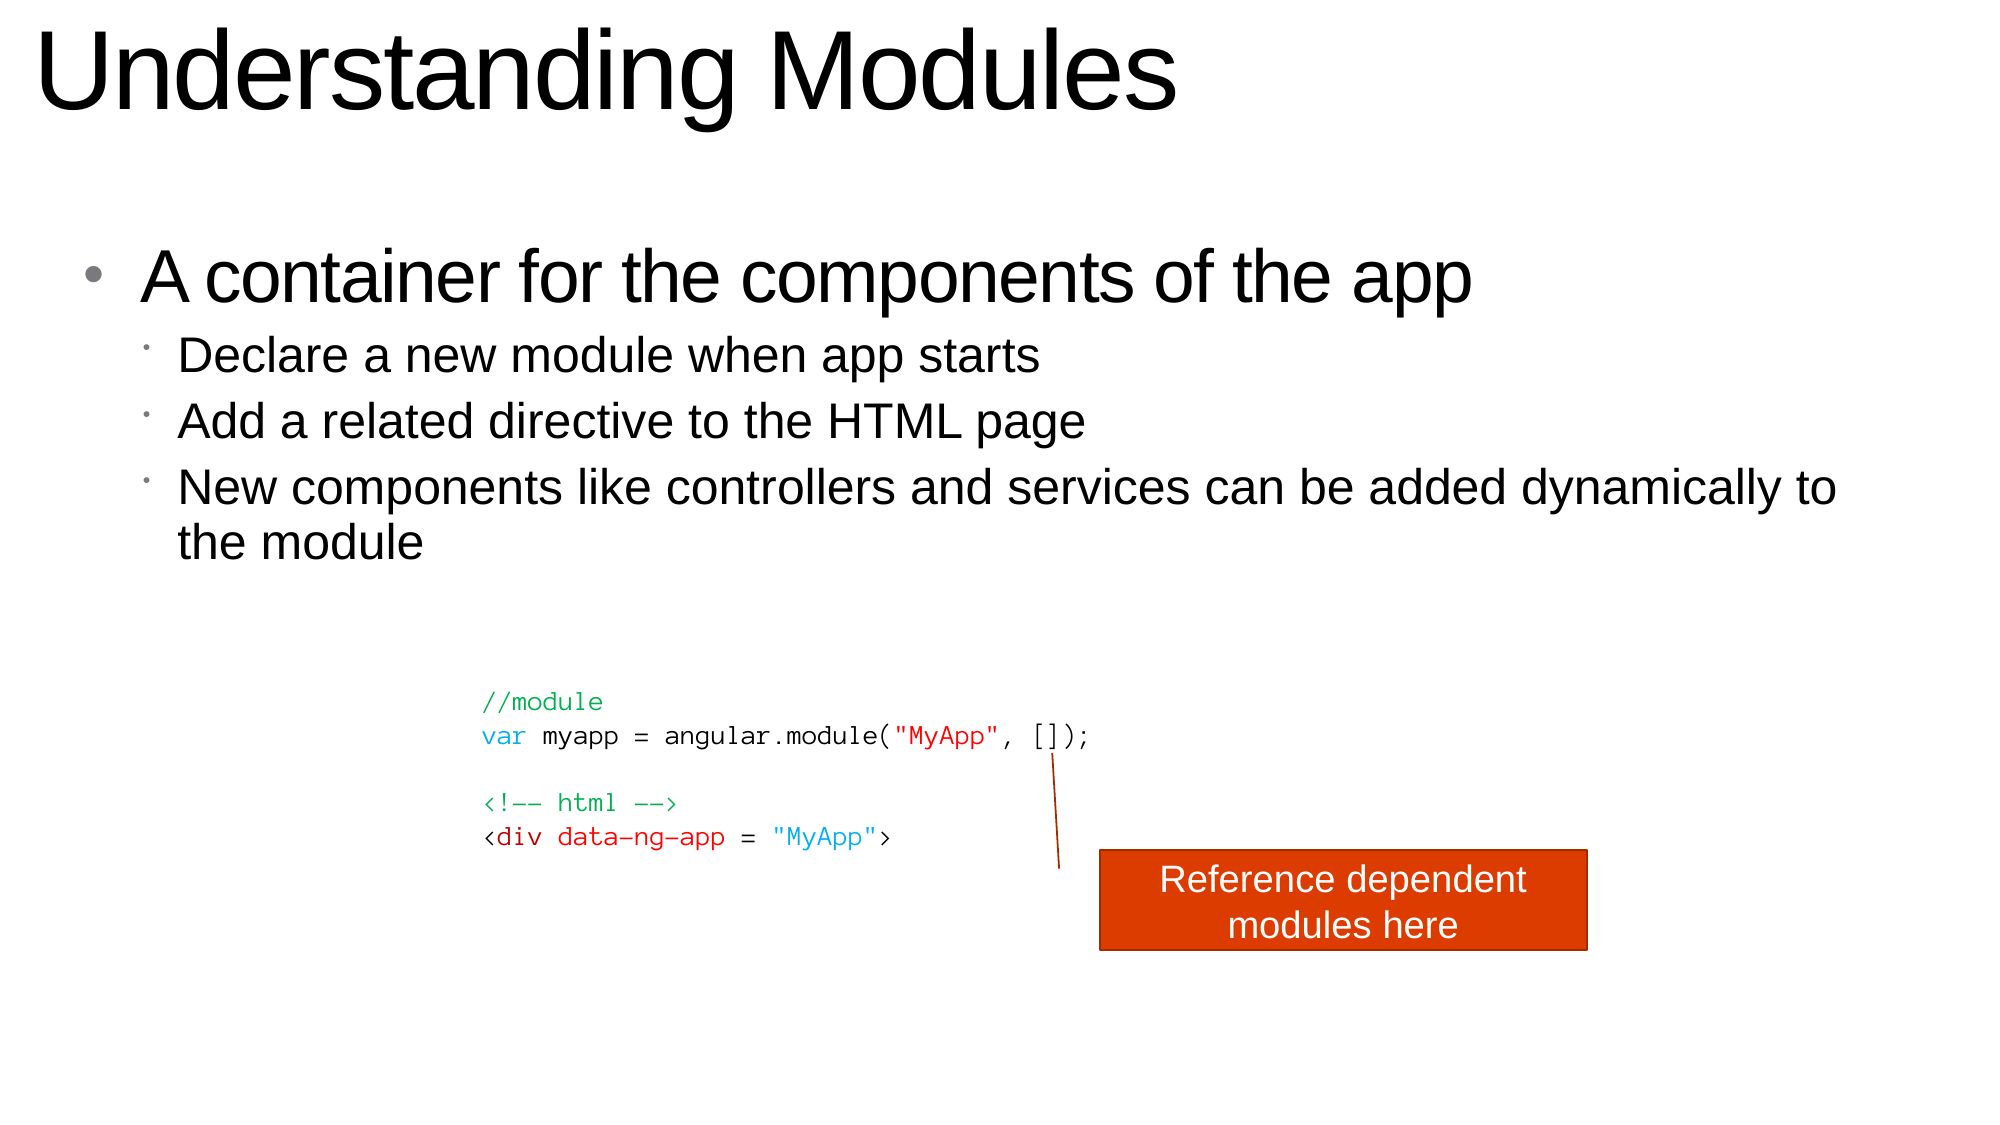

# Understanding Modules
A container for the components of the app
Declare a new module when app starts
Add a related directive to the HTML page
New components like controllers and services can be added dynamically to the module
//module
var myapp = angular.module("MyApp", []);

<!-- html -->
<div data-ng-app = "MyApp">
Reference dependent modules here